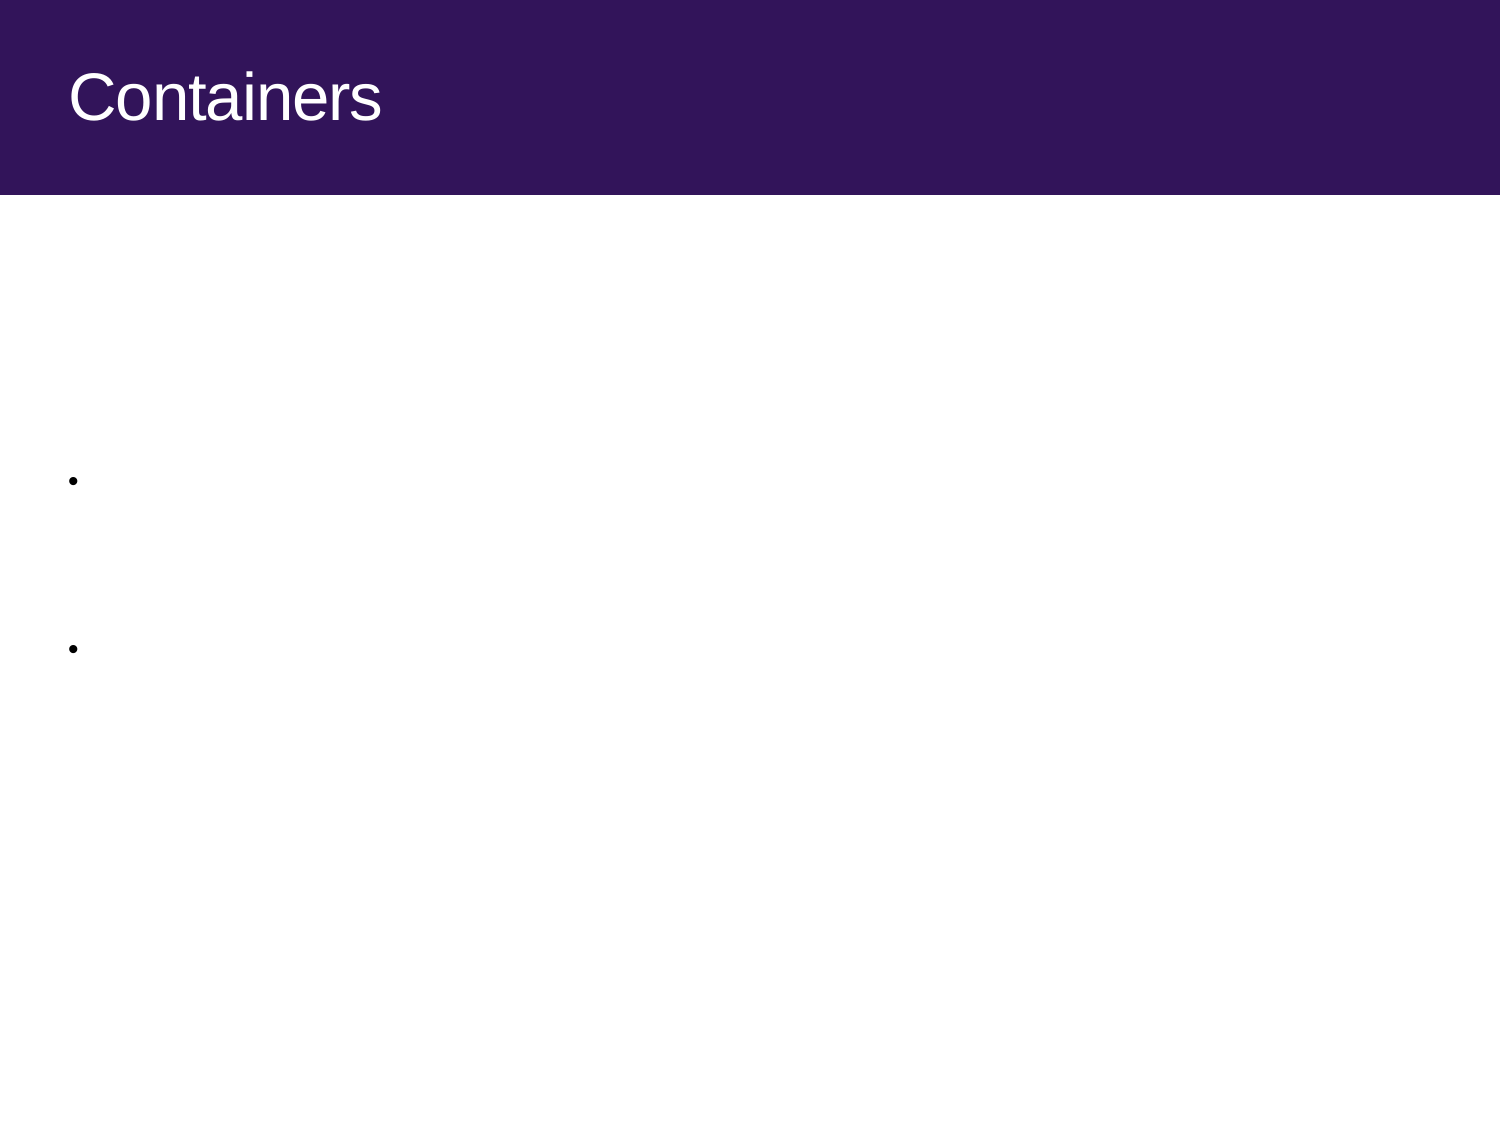

# Containers

Docker based

Registry
Holds all the versions

Orchestrator
Azure Container Service; Kubernetes